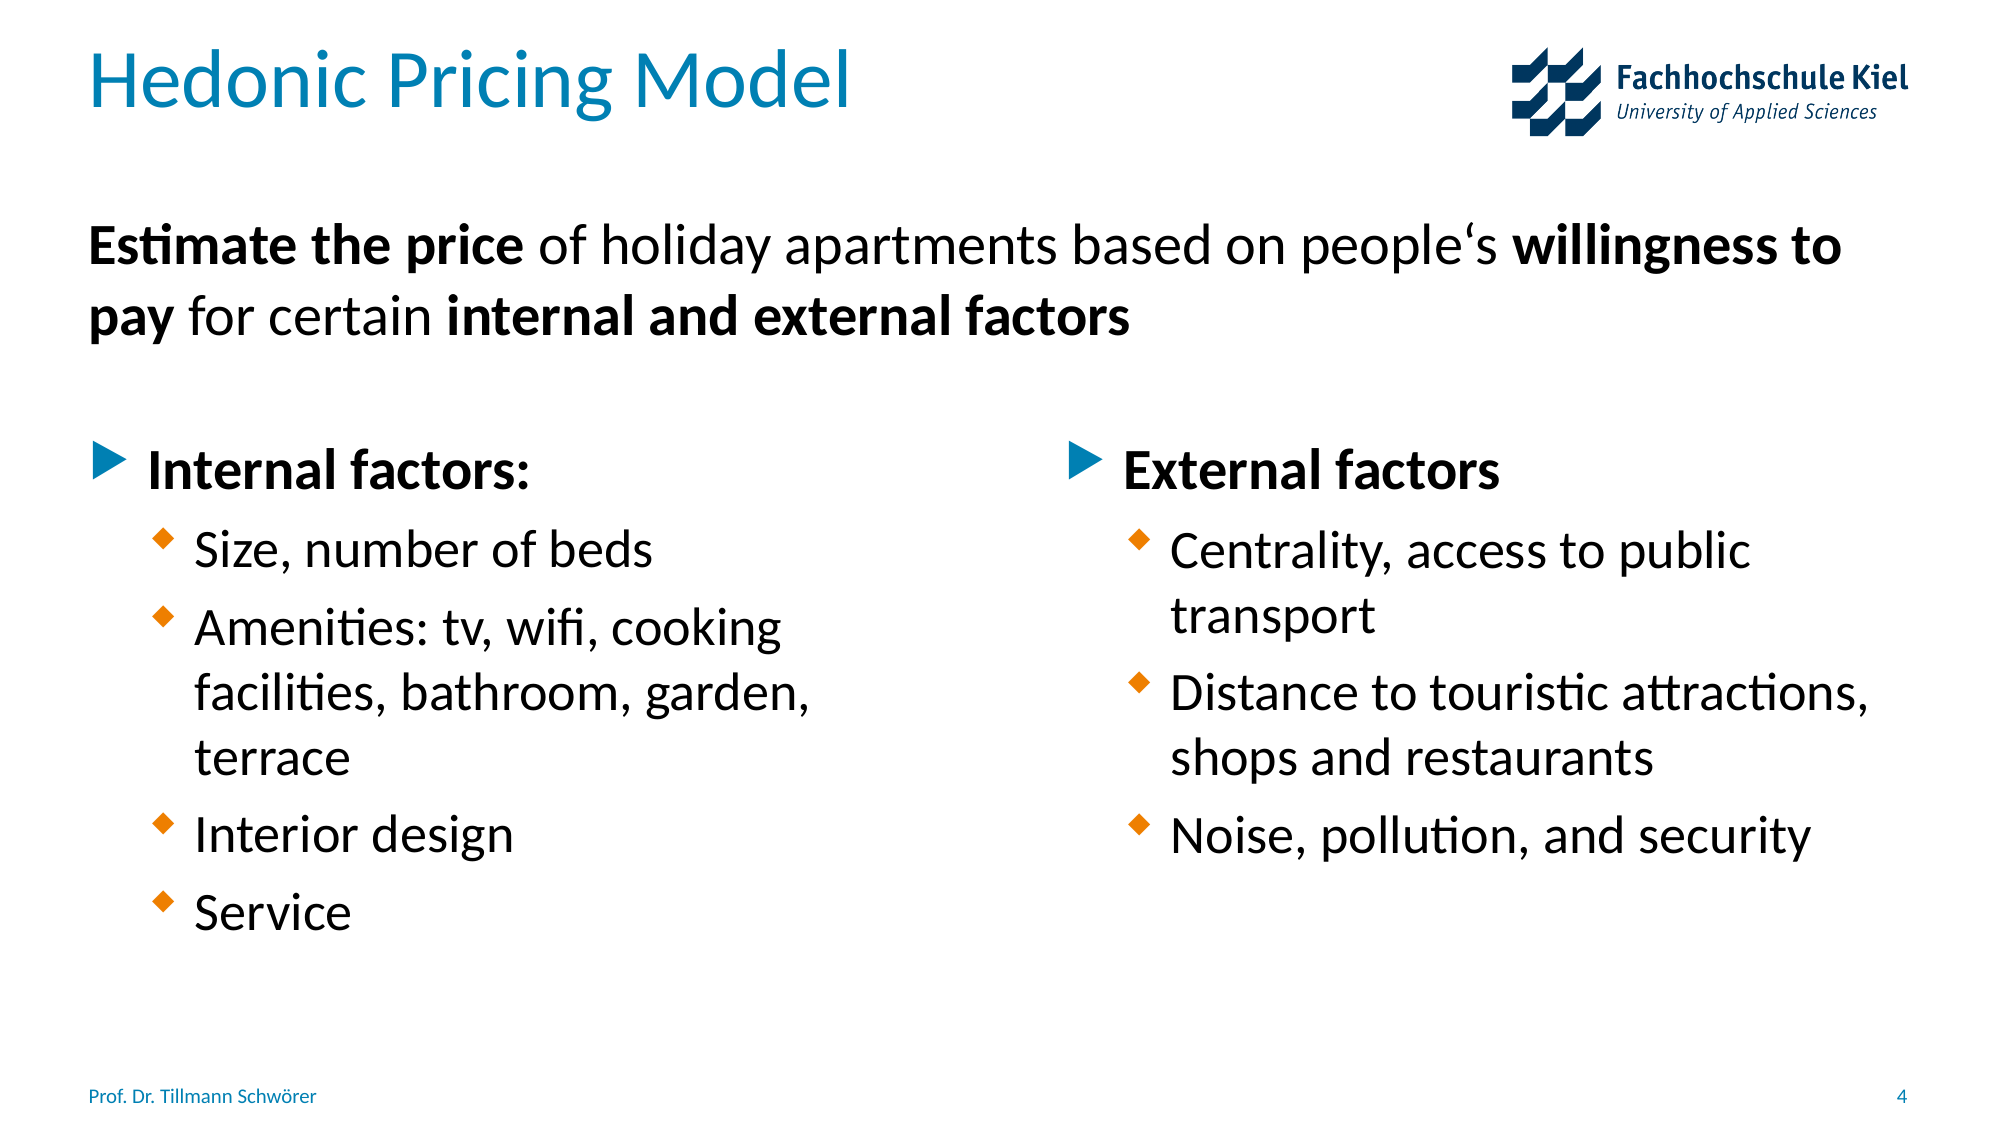

# Hedonic Pricing Model
Estimate the price of holiday apartments based on people‘s willingness to pay for certain internal and external factors
Internal factors:
Size, number of beds
Amenities: tv, wifi, cooking facilities, bathroom, garden, terrace
Interior design
Service
External factors
Centrality, access to public transport
Distance to touristic attractions, shops and restaurants
Noise, pollution, and security

Prof. Dr. Tillmann Schwörer
4